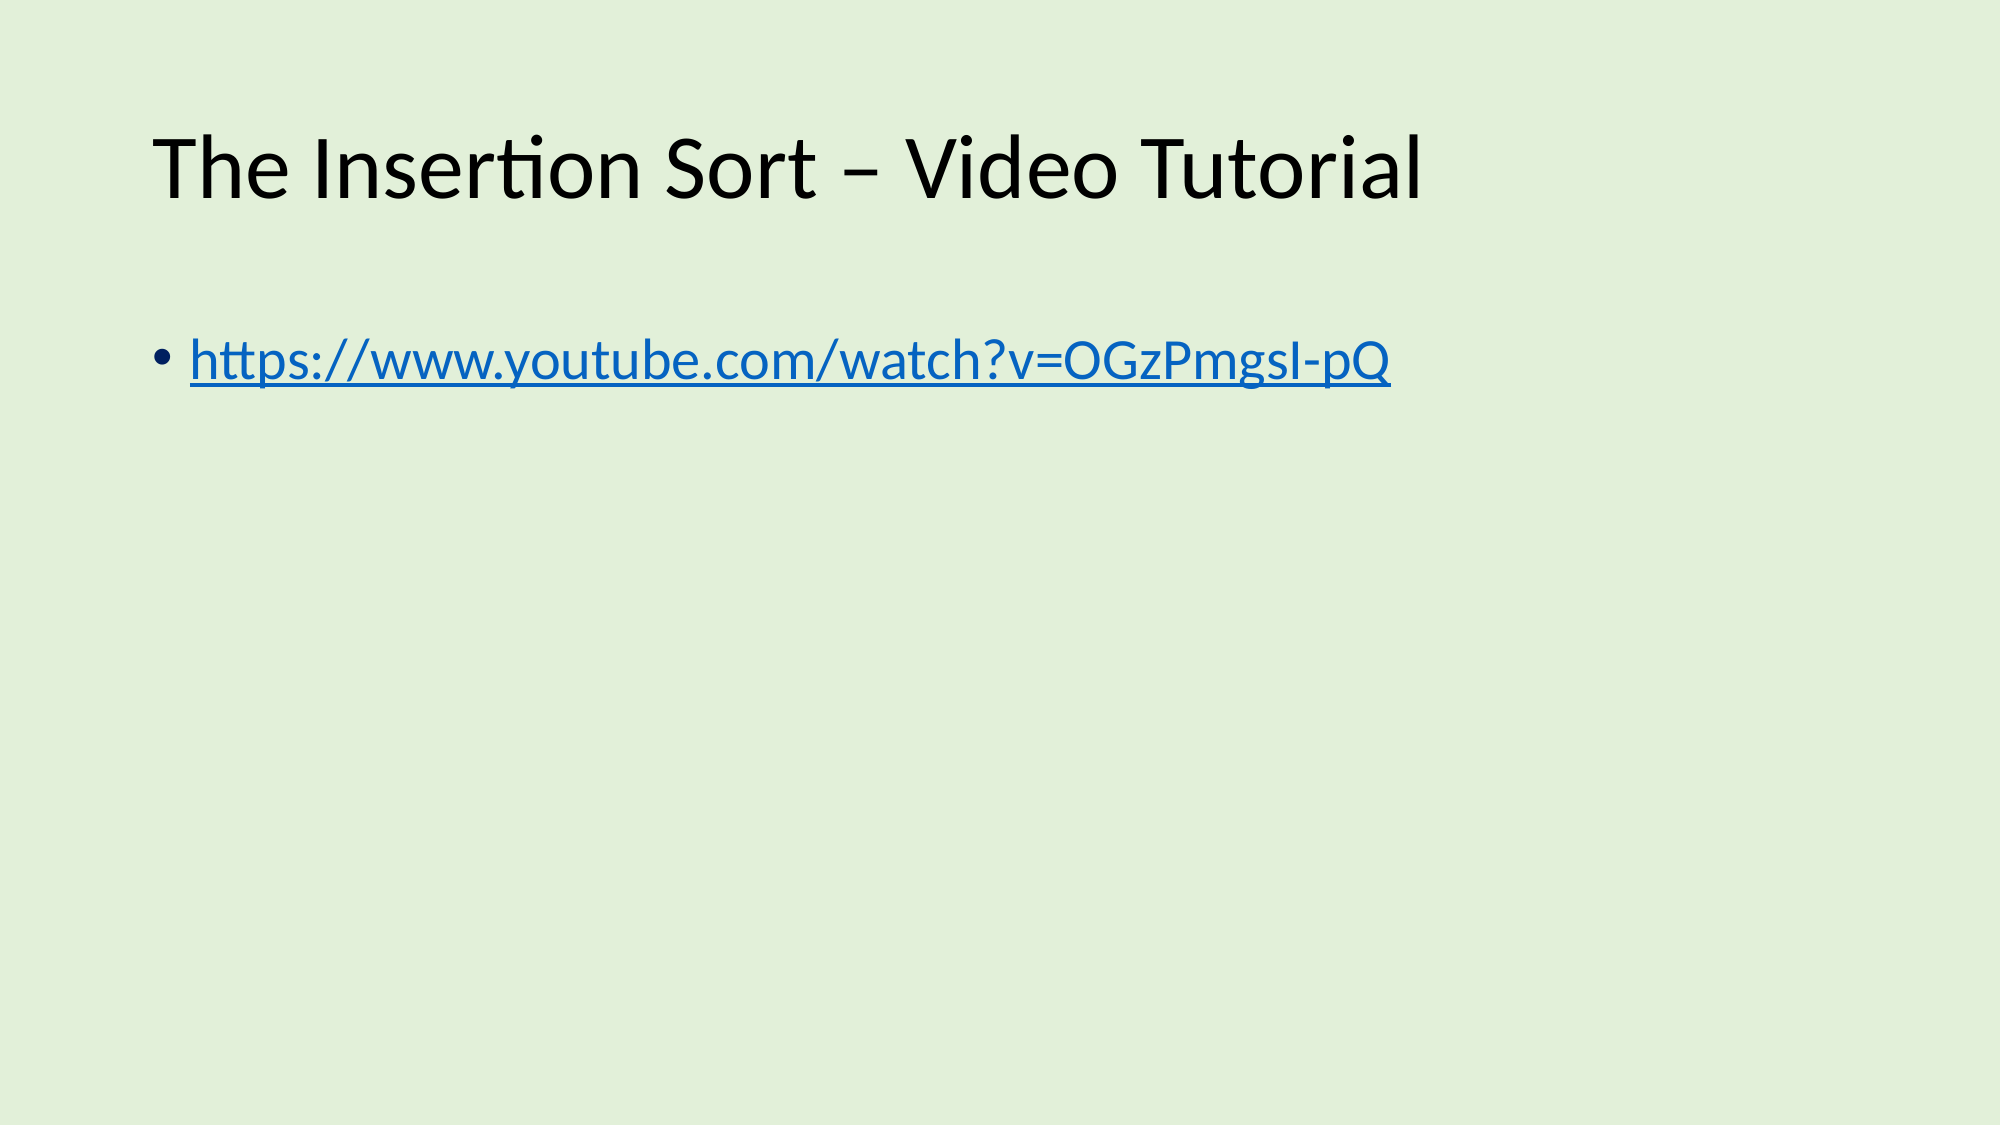

# The Insertion Sort – Video Tutorial
https://www.youtube.com/watch?v=OGzPmgsI-pQ